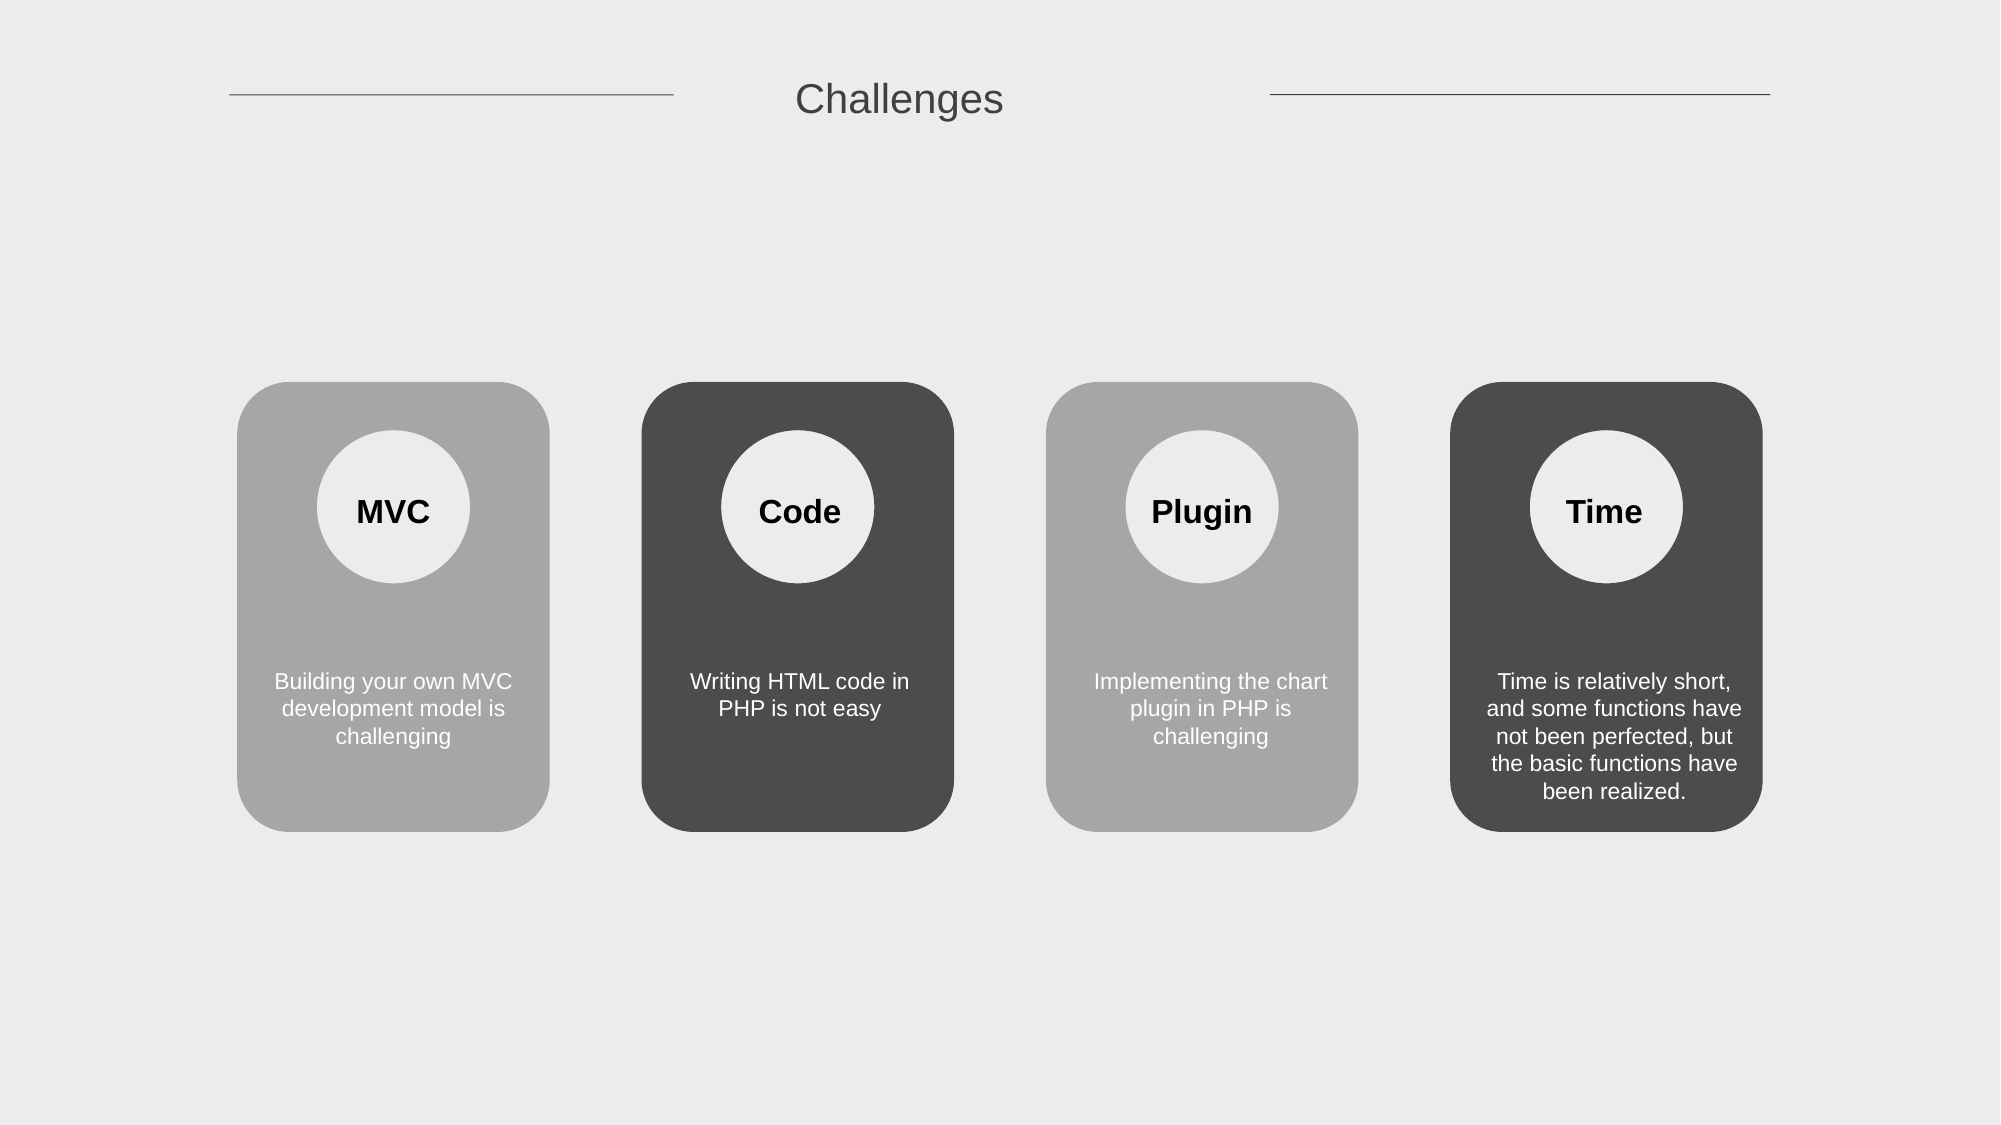

Challenges

MVC
Code
Plugin
Time
Building your own MVC development model is challenging
Writing HTML code in PHP is not easy
Implementing the chart plugin in PHP is challenging
Time is relatively short, and some functions have not been perfected, but the basic functions have been realized.